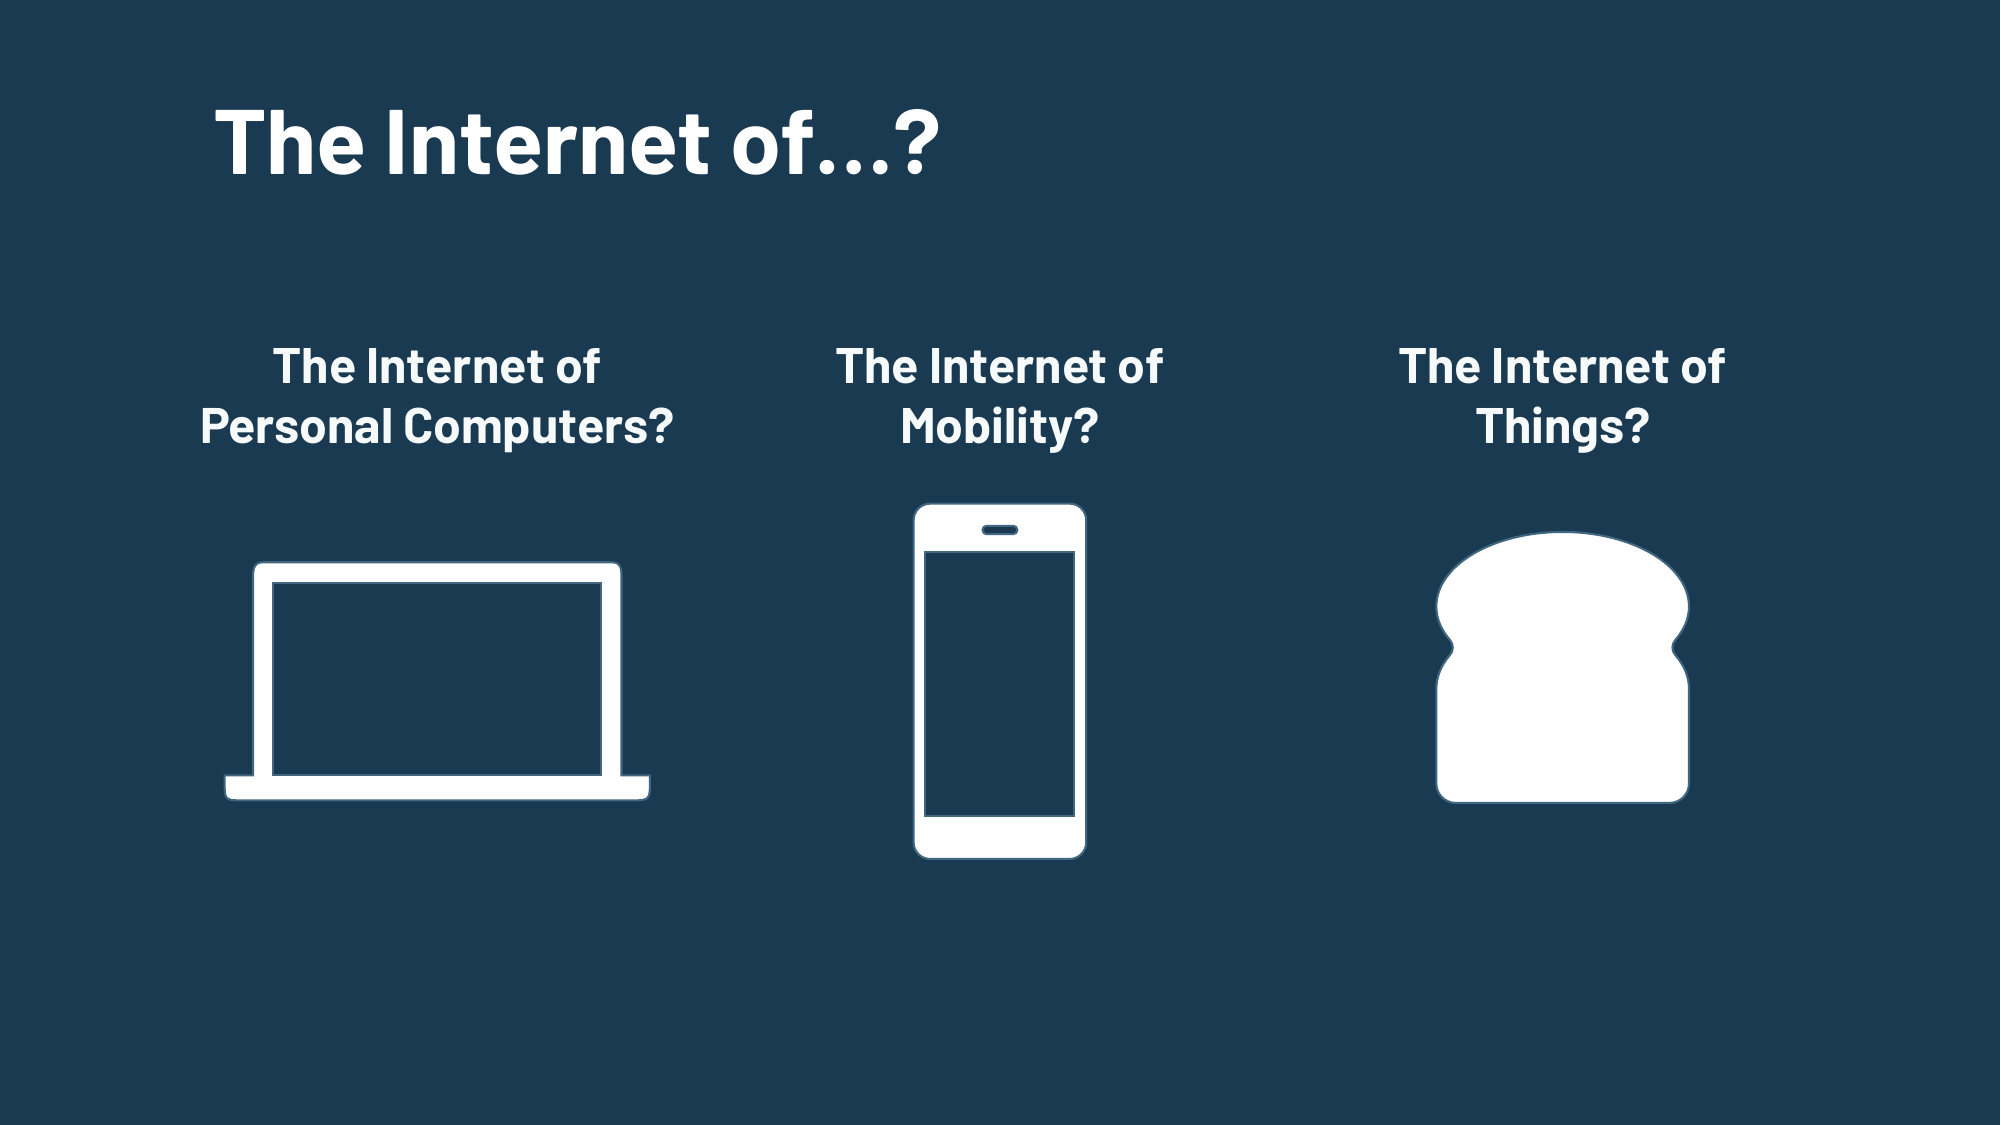

The Internet of…?
The Internet of Personal Computers?
The Internet of Mobility?
The Internet of Things?